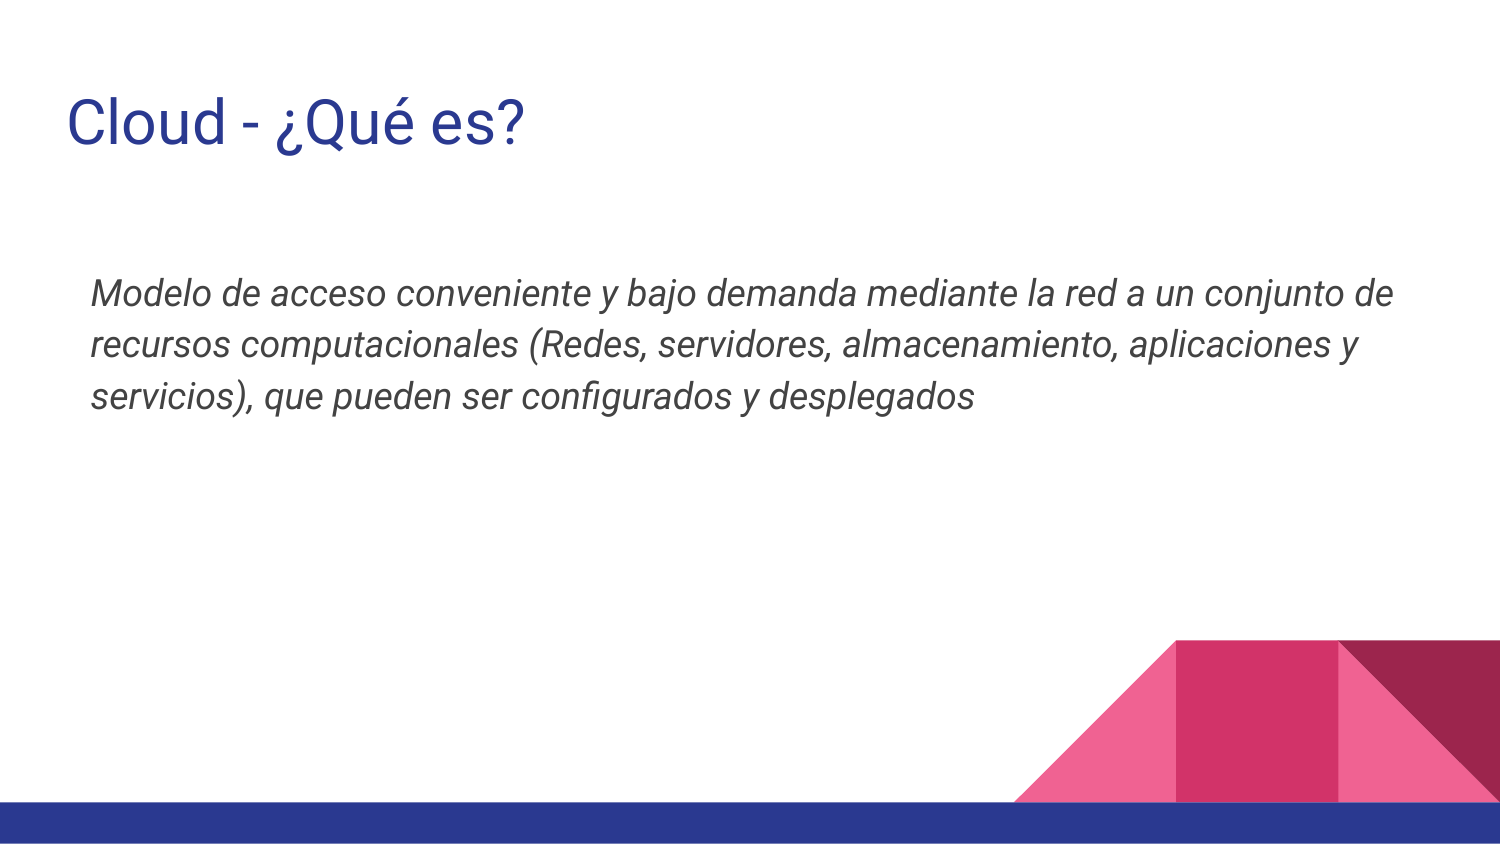

# Cloud - ¿Qué es?
Modelo de acceso conveniente y bajo demanda mediante la red a un conjunto de recursos computacionales (Redes, servidores, almacenamiento, aplicaciones y servicios), que pueden ser configurados y desplegados